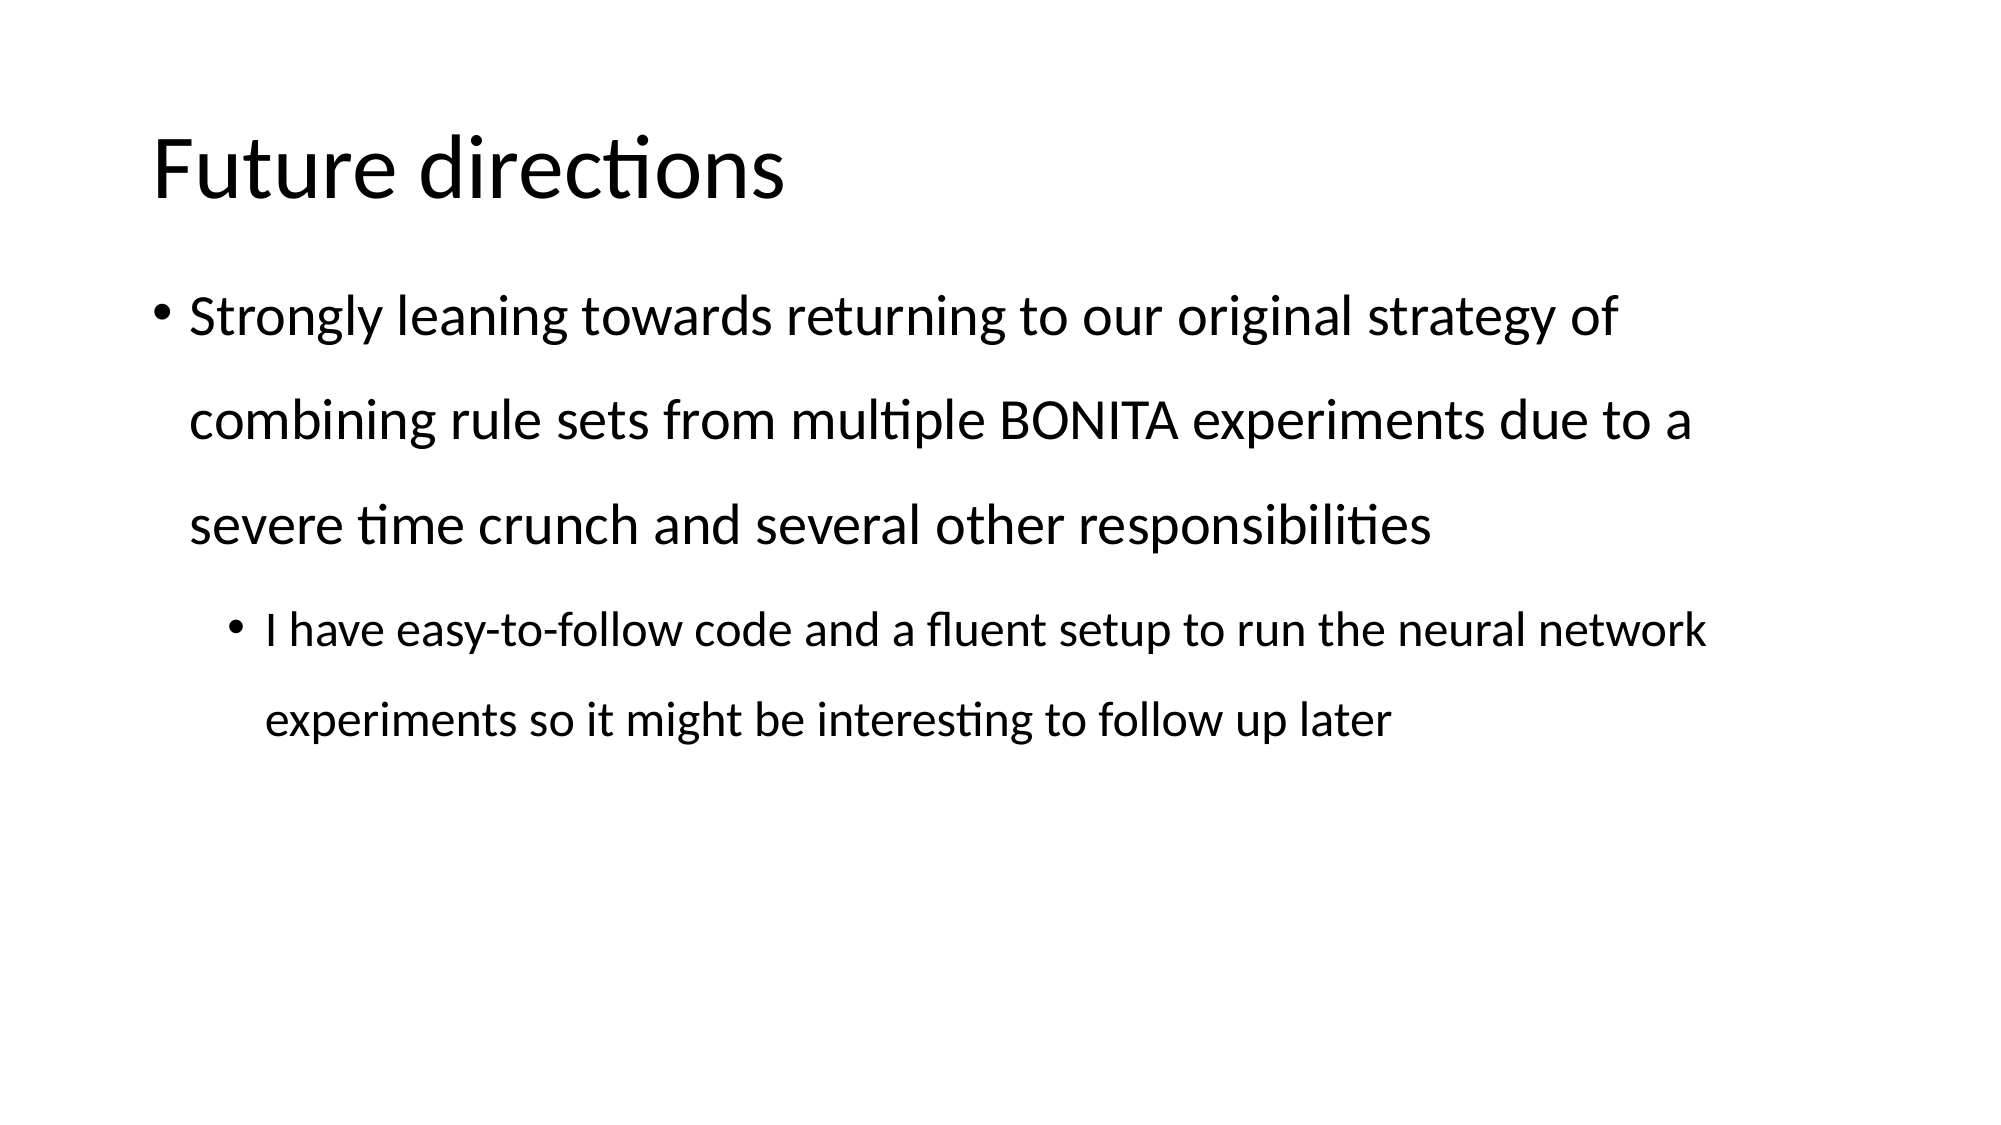

# Future directions
Strongly leaning towards returning to our original strategy of combining rule sets from multiple BONITA experiments due to a severe time crunch and several other responsibilities
I have easy-to-follow code and a fluent setup to run the neural network experiments so it might be interesting to follow up later